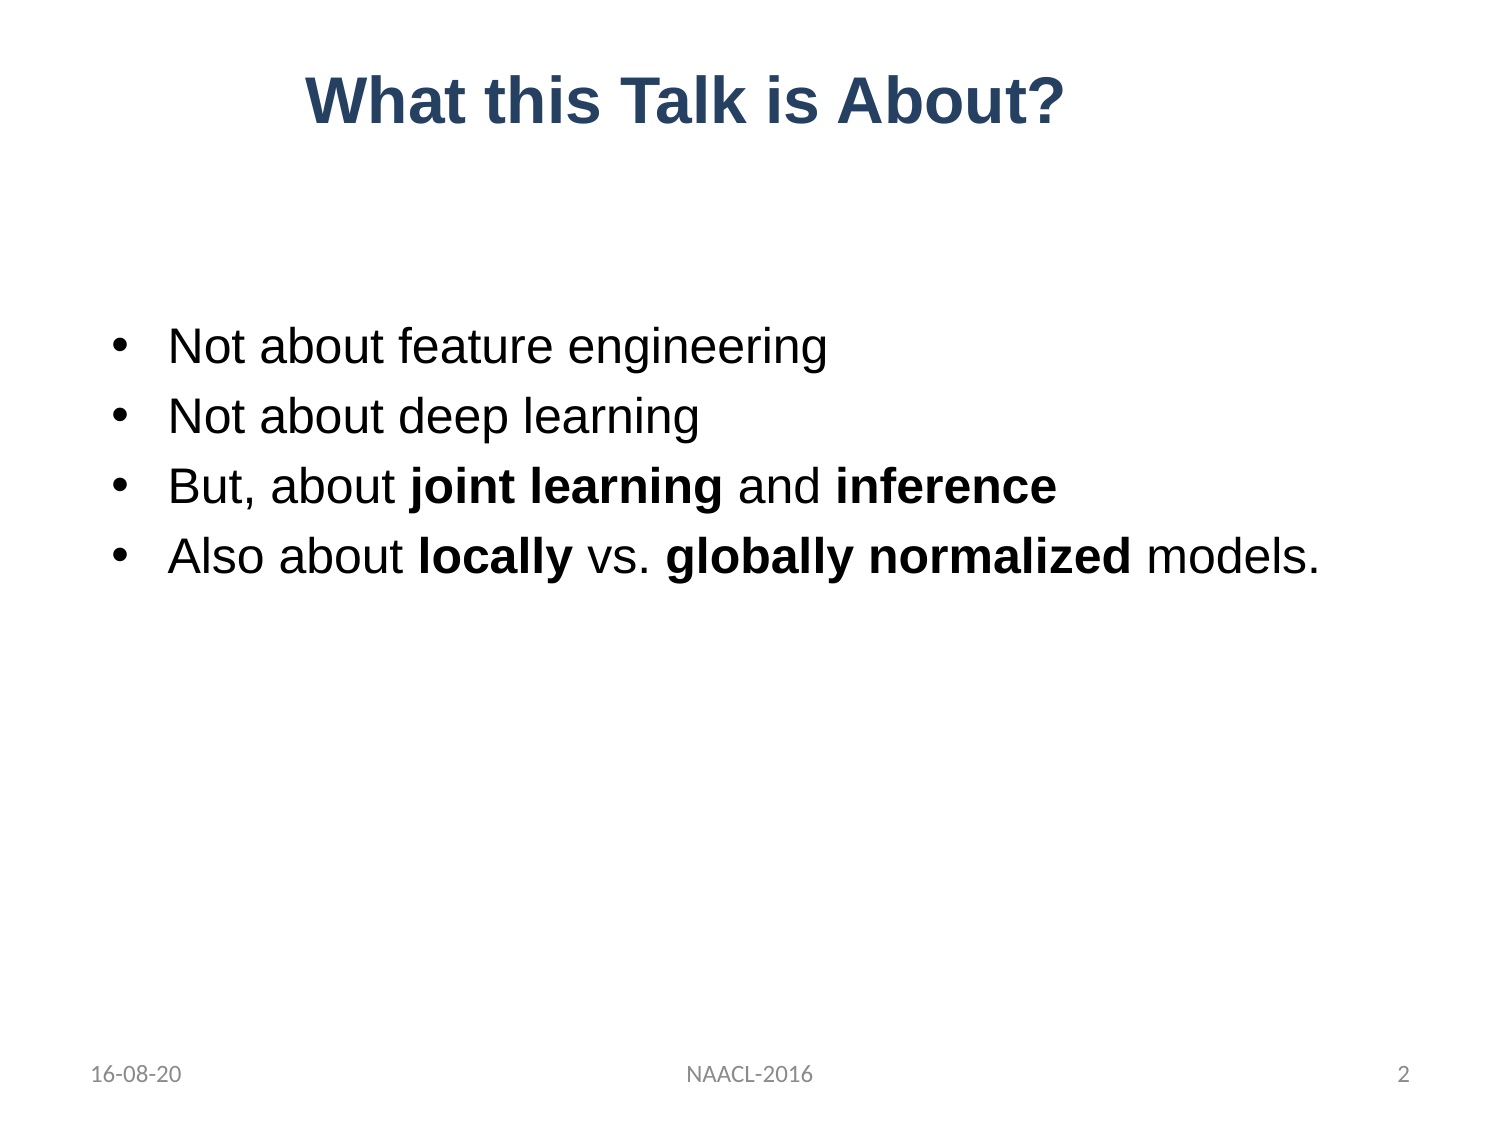

What this Talk is About?
Not about feature engineering
Not about deep learning
But, about joint learning and inference
Also about locally vs. globally normalized models.
16-08-20
NAACL-2016
2